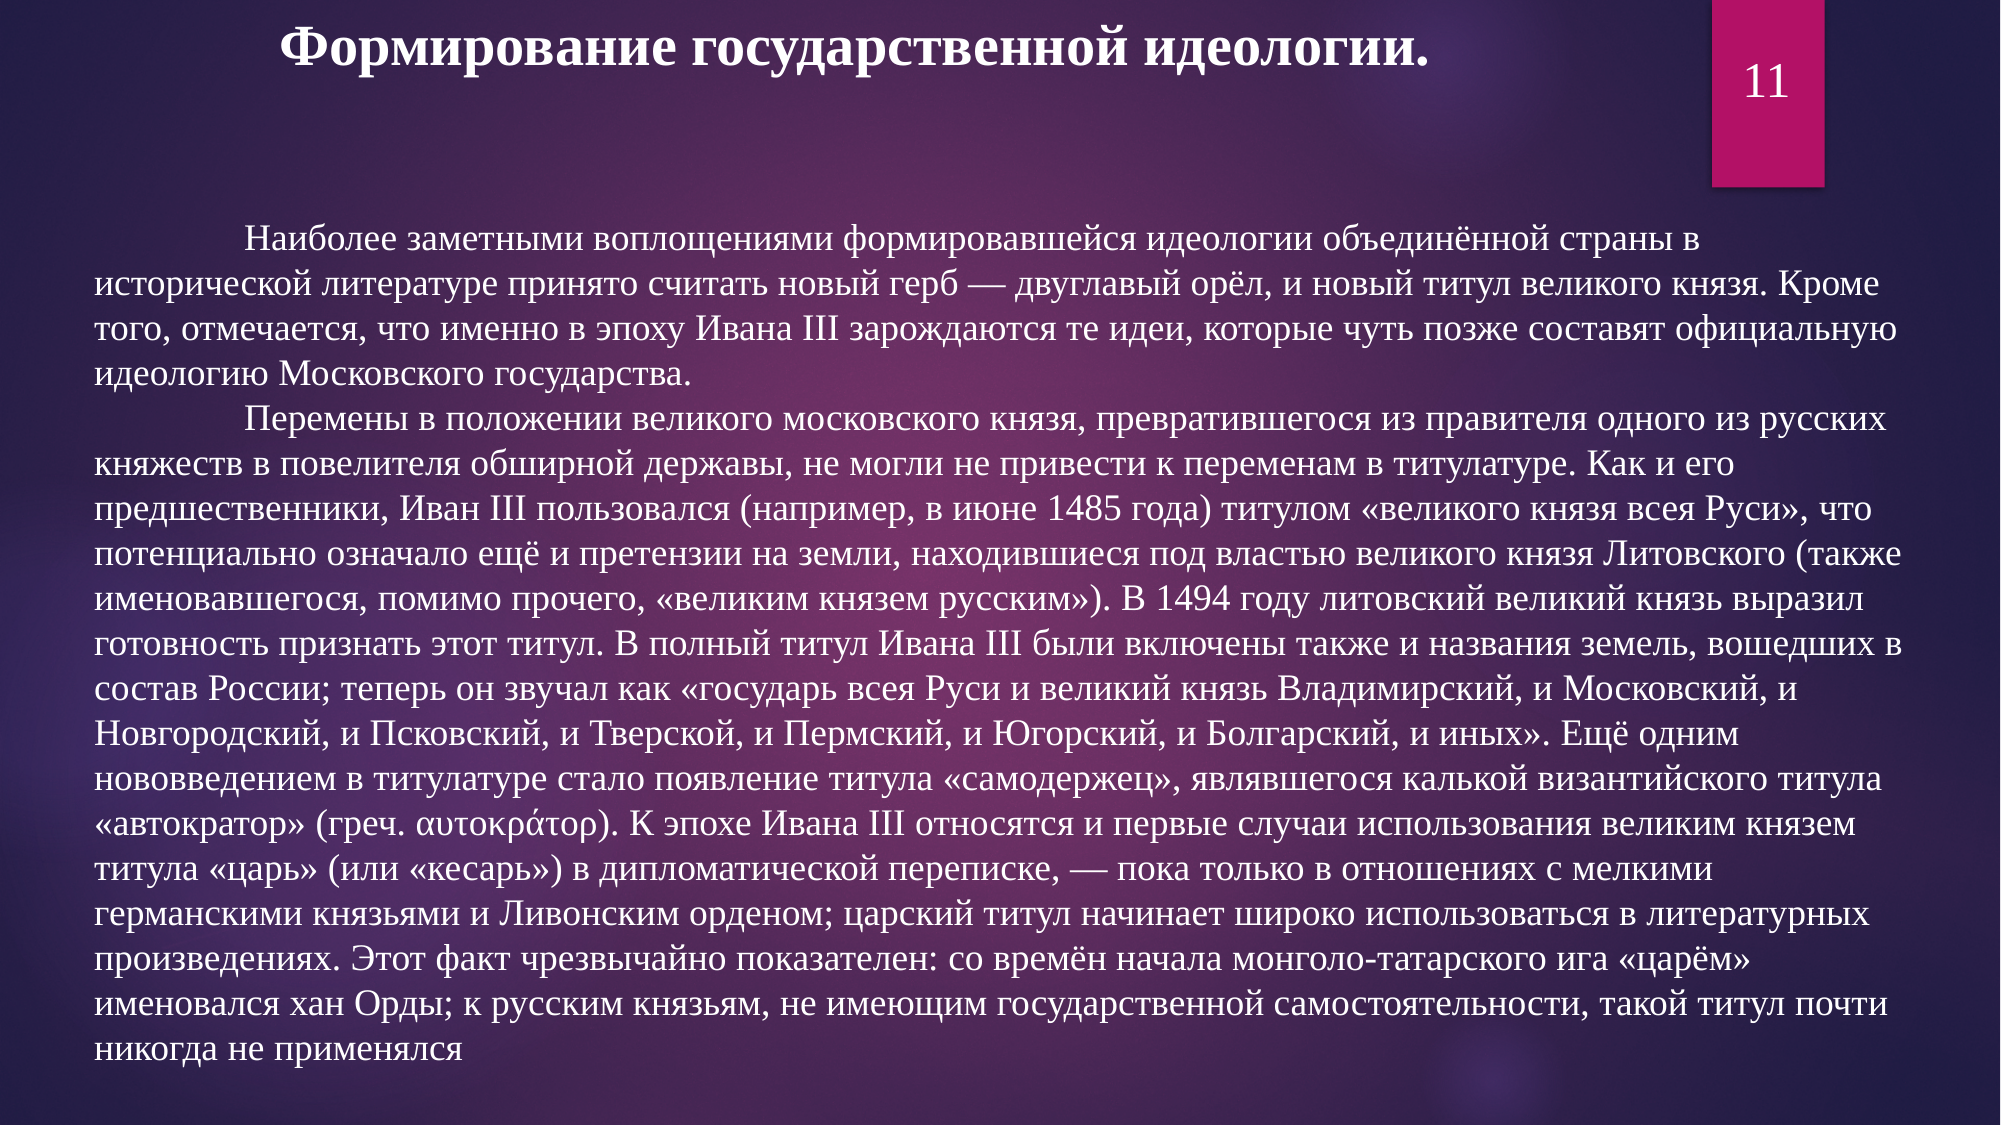

Формирование государственной идеологии.
11
	Наиболее заметными воплощениями формировавшейся идеологии объединённой страны в исторической литературе принято считать новый герб — двуглавый орёл, и новый титул великого князя. Кроме того, отмечается, что именно в эпоху Ивана III зарождаются те идеи, которые чуть позже составят официальную идеологию Московского государства.
	Перемены в положении великого московского князя, превратившегося из правителя одного из русских княжеств в повелителя обширной державы, не могли не привести к переменам в титулатуре. Как и его предшественники, Иван III пользовался (например, в июне 1485 года) титулом «великого князя всея Руси», что потенциально означало ещё и претензии на земли, находившиеся под властью великого князя Литовского (также именовавшегося, помимо прочего, «великим князем русским»). В 1494 году литовский великий князь выразил готовность признать этот титул. В полный титул Ивана III были включены также и названия земель, вошедших в состав России; теперь он звучал как «государь всея Руси и великий князь Владимирский, и Московский, и Новгородский, и Псковский, и Тверской, и Пермский, и Югорский, и Болгарский, и иных». Ещё одним нововведением в титулатуре стало появление титула «самодержец», являвшегося калькой византийского титула «автократор» (греч. αυτοκράτορ). К эпохе Ивана III относятся и первые случаи использования великим князем титула «царь» (или «кесарь») в дипломатической переписке, — пока только в отношениях с мелкими германскими князьями и Ливонским орденом; царский титул начинает широко использоваться в литературных произведениях. Этот факт чрезвычайно показателен: со времён начала монголо-татарского ига «царём» именовался хан Орды; к русским князьям, не имеющим государственной самостоятельности, такой титул почти никогда не применялся